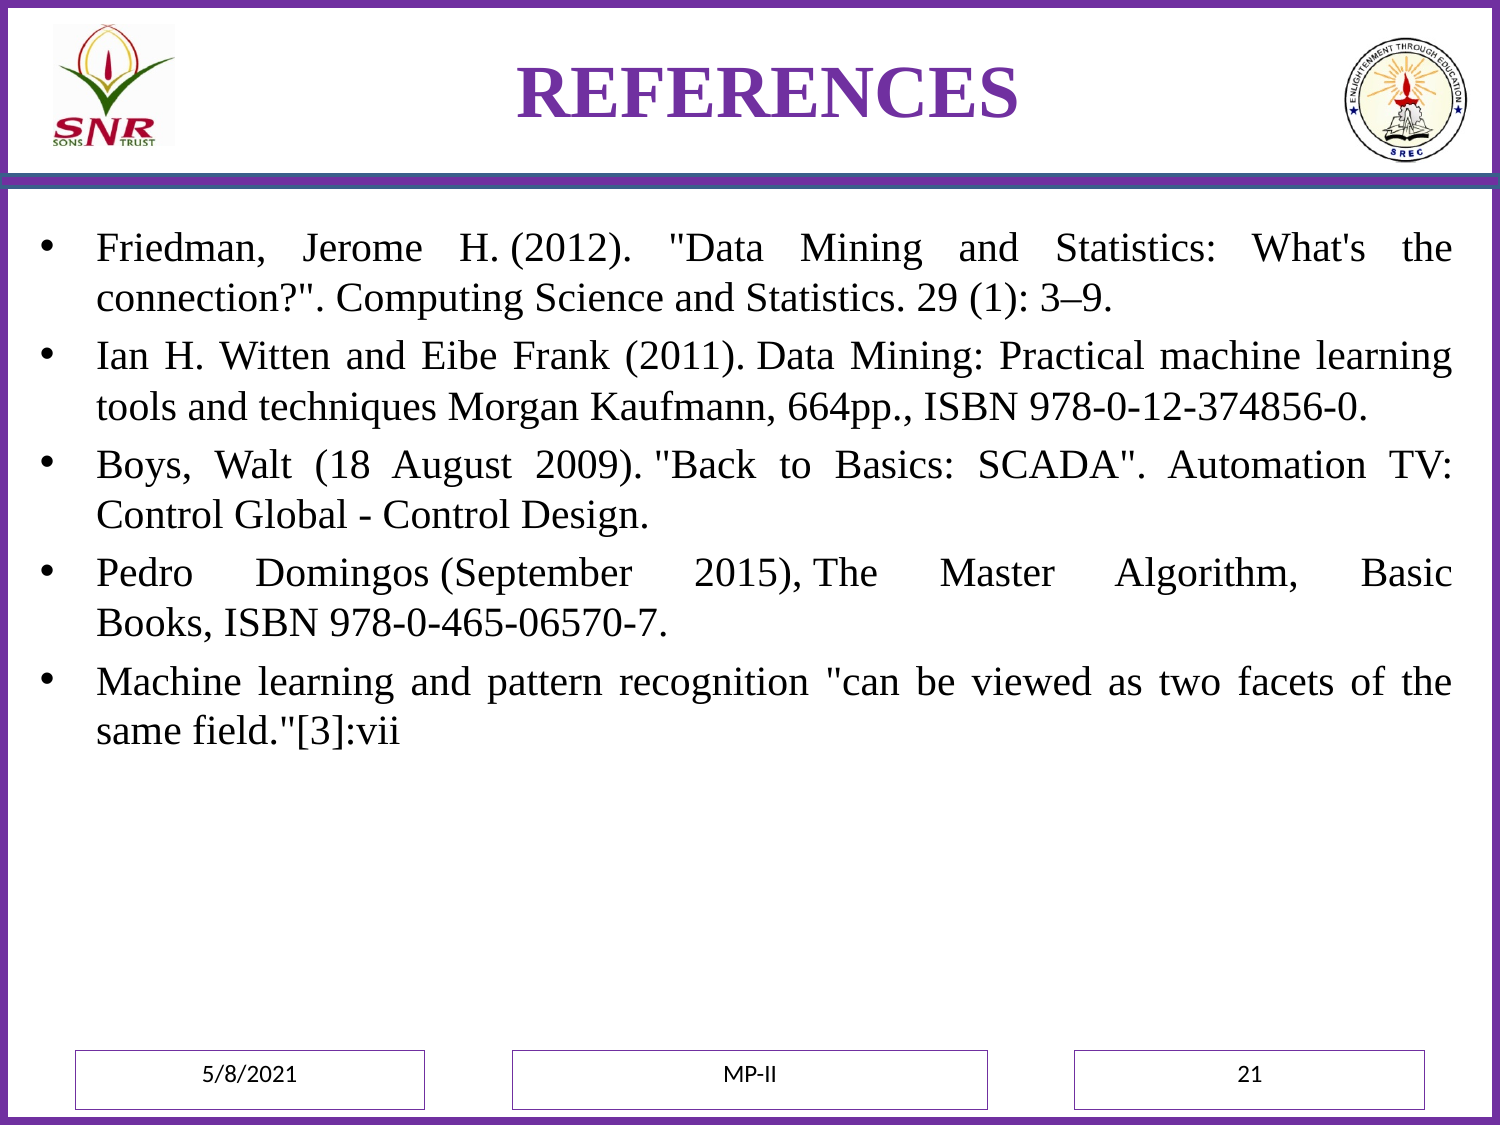

# REFERENCES
Friedman, Jerome H. (2012). "Data Mining and Statistics: What's the connection?". Computing Science and Statistics. 29 (1): 3–9.
Ian H. Witten and Eibe Frank (2011). Data Mining: Practical machine learning tools and techniques Morgan Kaufmann, 664pp., ISBN 978-0-12-374856-0.
Boys, Walt (18 August 2009). "Back to Basics: SCADA". Automation TV: Control Global - Control Design.
Pedro Domingos (September 2015), The Master Algorithm, Basic Books, ISBN 978-0-465-06570-7.
Machine learning and pattern recognition "can be viewed as two facets of the same field."[3]:vii

5/8/2021
MP-II
21